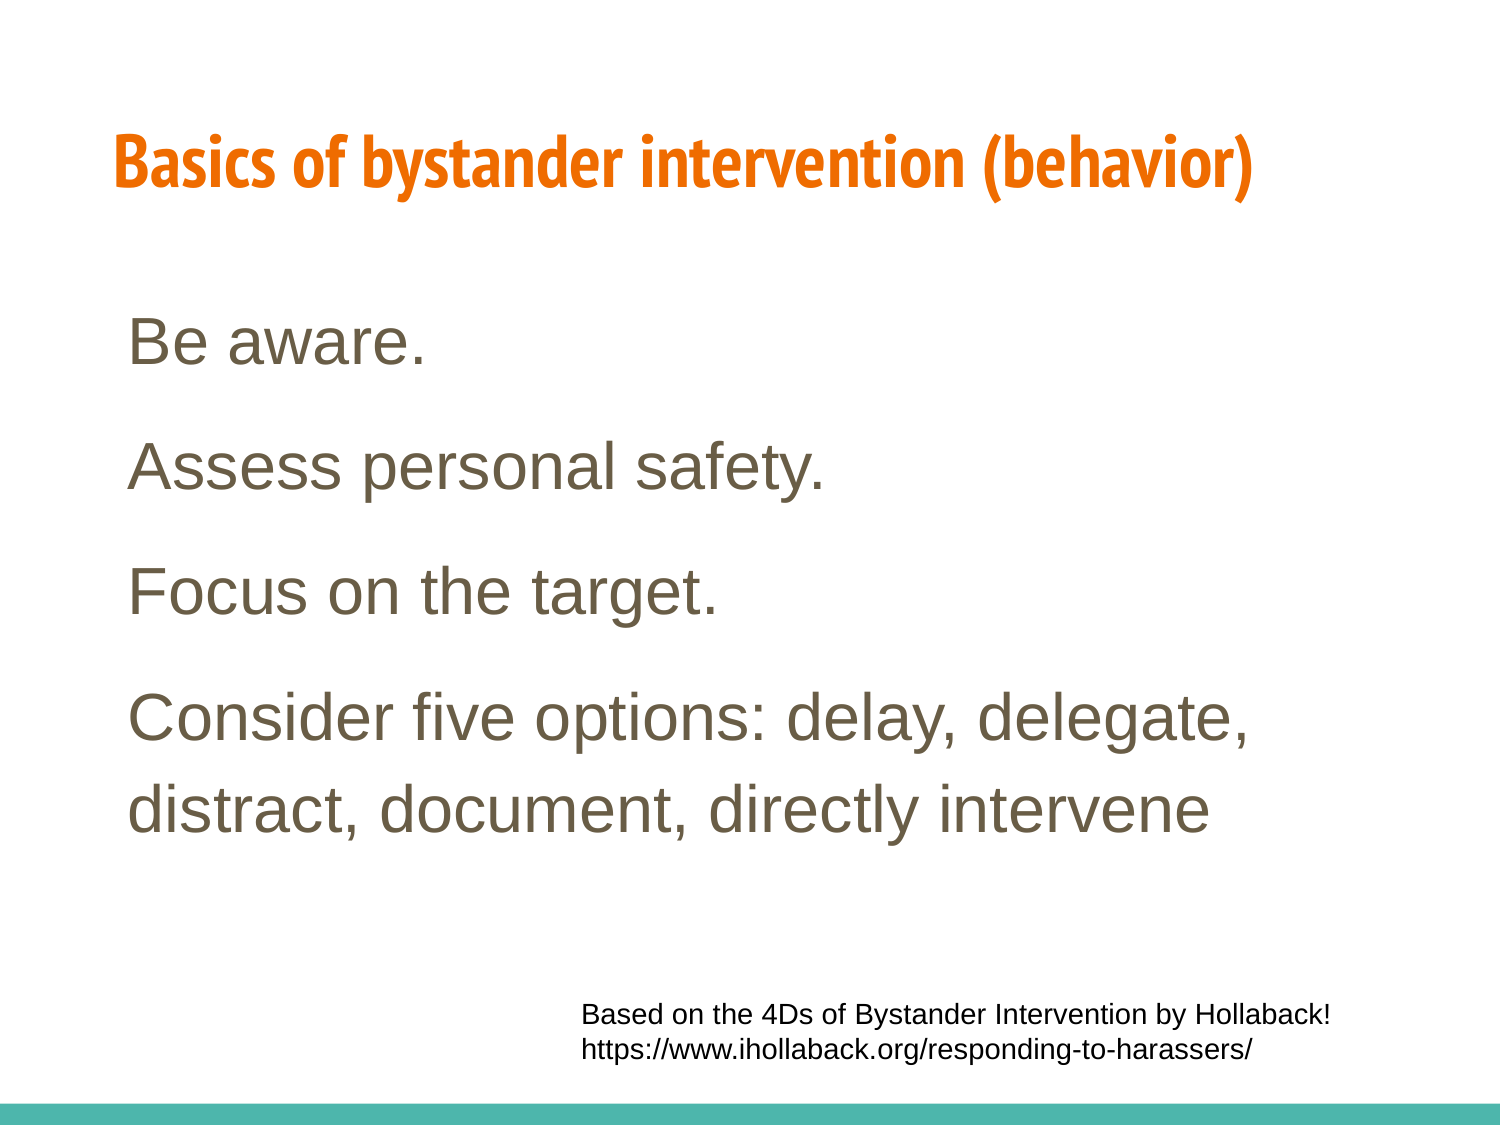

# Basics of bystander intervention (behavior)
Be aware.
Assess personal safety.
Focus on the target.
Consider five options: delay, delegate, distract, document, directly intervene
Based on the 4Ds of Bystander Intervention by Hollaback! https://www.ihollaback.org/responding-to-harassers/